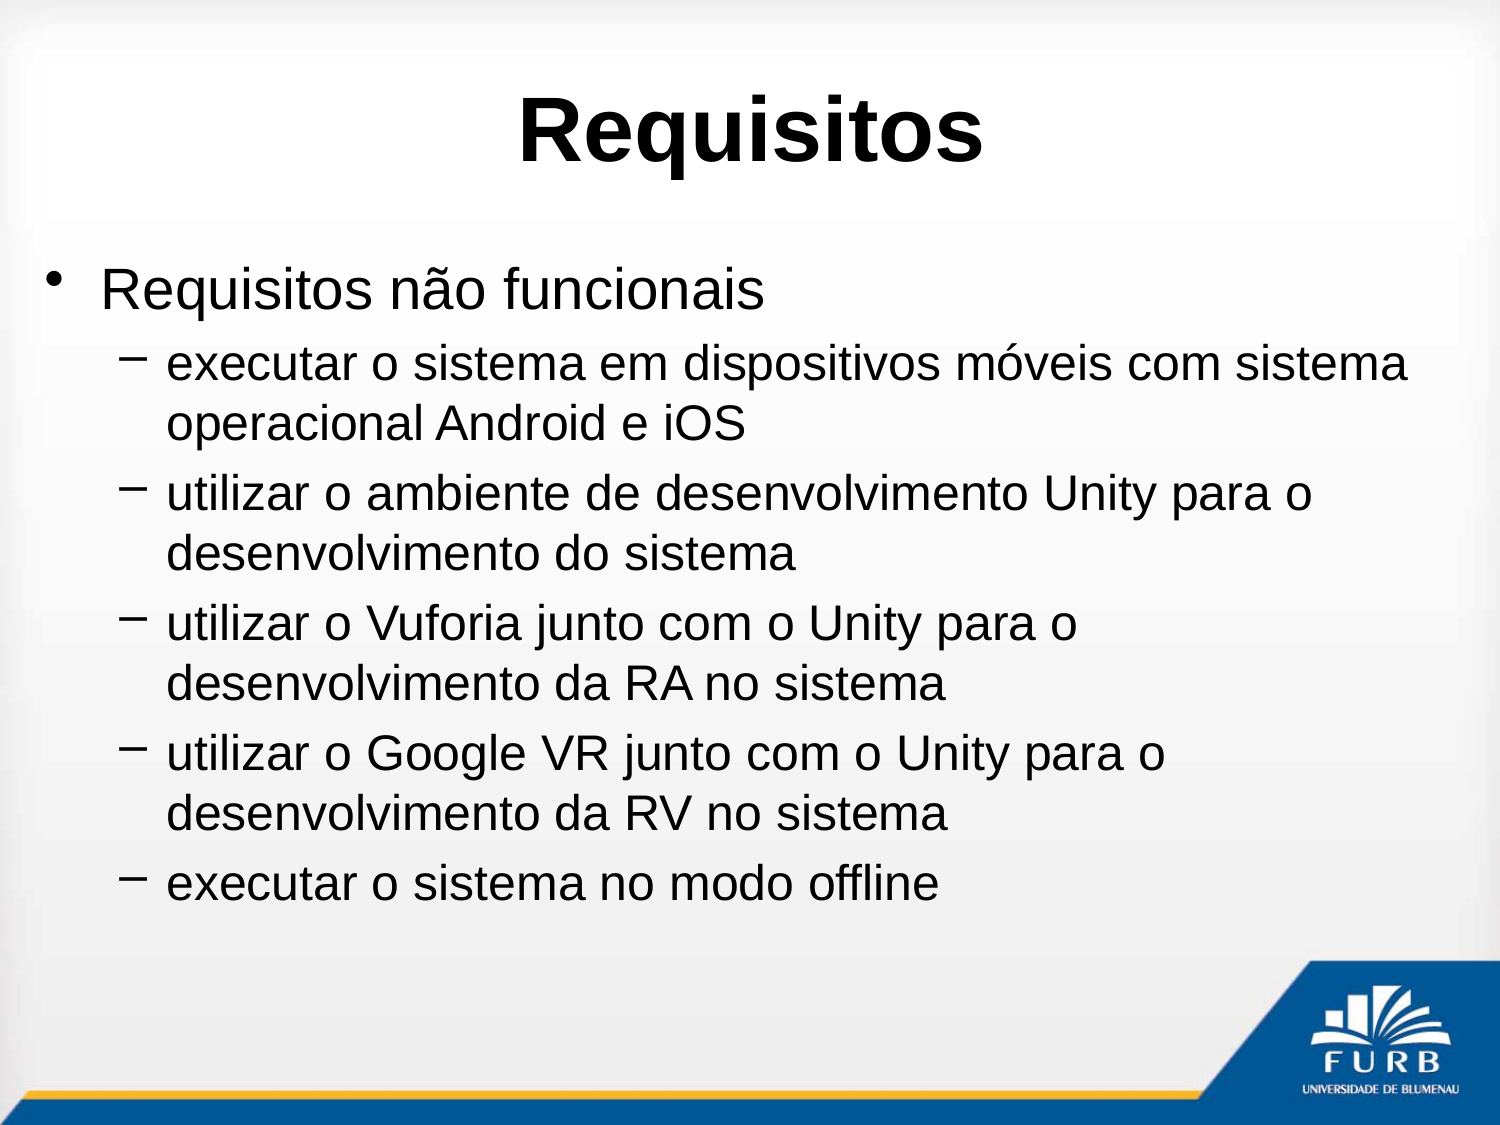

# Requisitos
Requisitos não funcionais
executar o sistema em dispositivos móveis com sistema operacional Android e iOS
utilizar o ambiente de desenvolvimento Unity para o desenvolvimento do sistema
utilizar o Vuforia junto com o Unity para o desenvolvimento da RA no sistema
utilizar o Google VR junto com o Unity para o desenvolvimento da RV no sistema
executar o sistema no modo offline